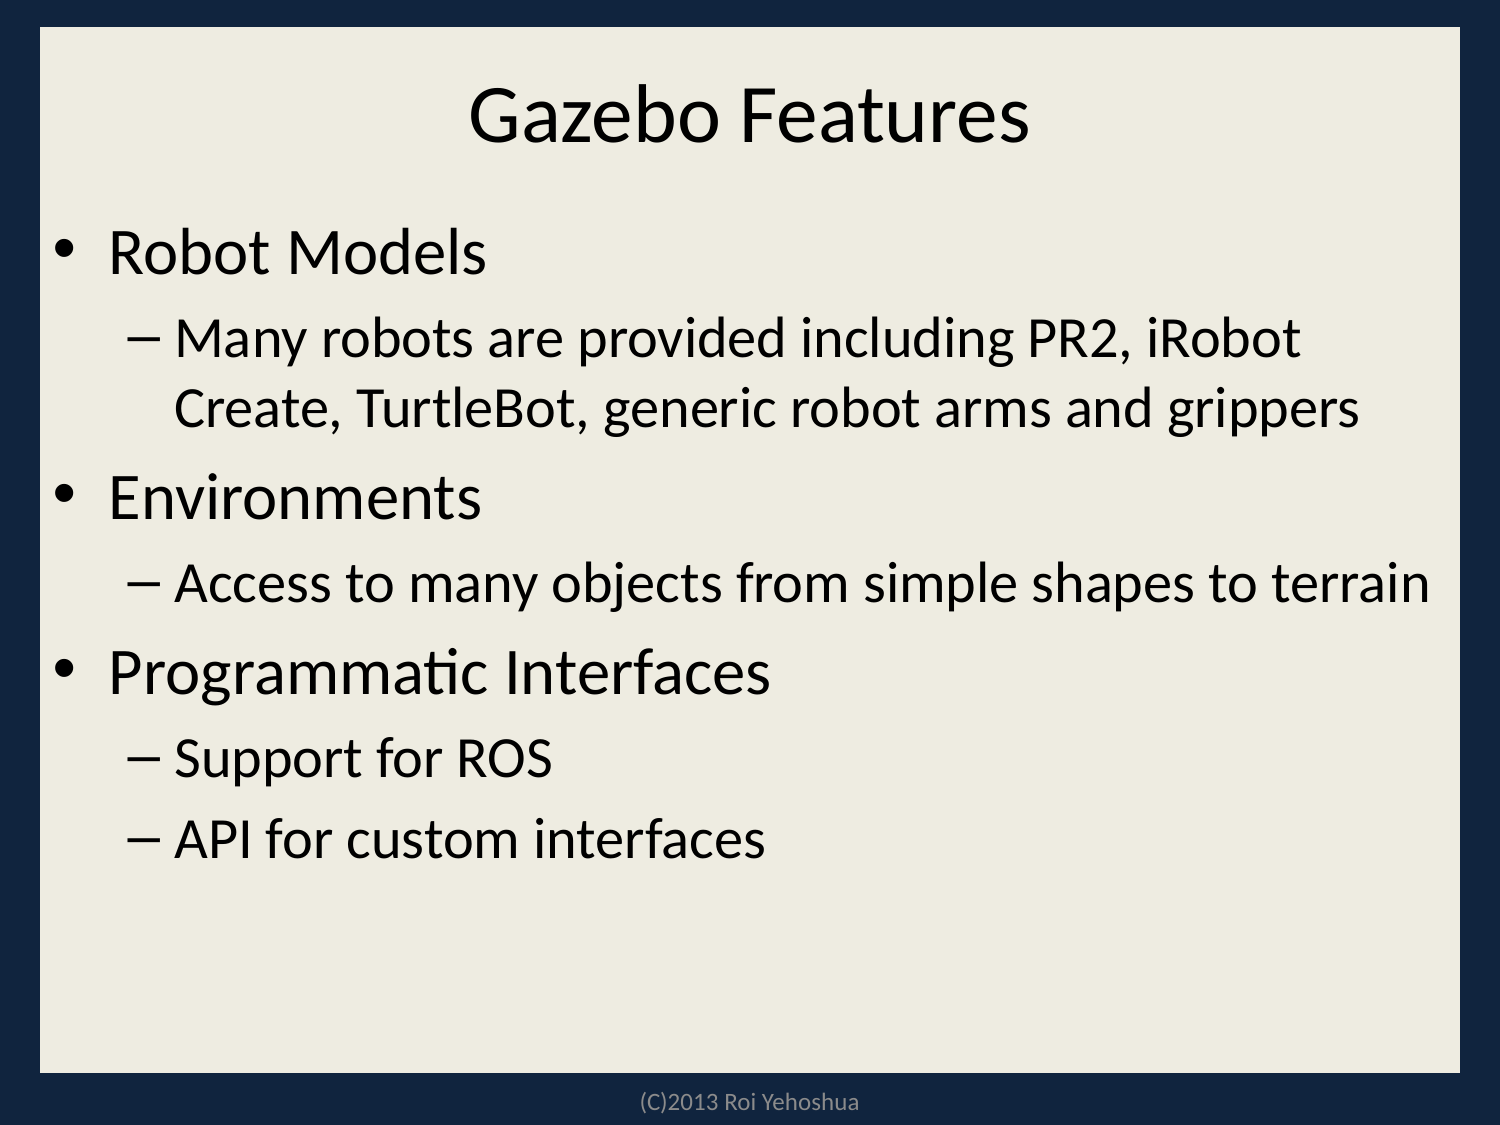

# Gazebo Features
Robot Models
Many robots are provided including PR2, iRobot Create, TurtleBot, generic robot arms and grippers
Environments
Access to many objects from simple shapes to terrain
Programmatic Interfaces
Support for ROS
API for custom interfaces

(C)2013 Roi Yehoshua